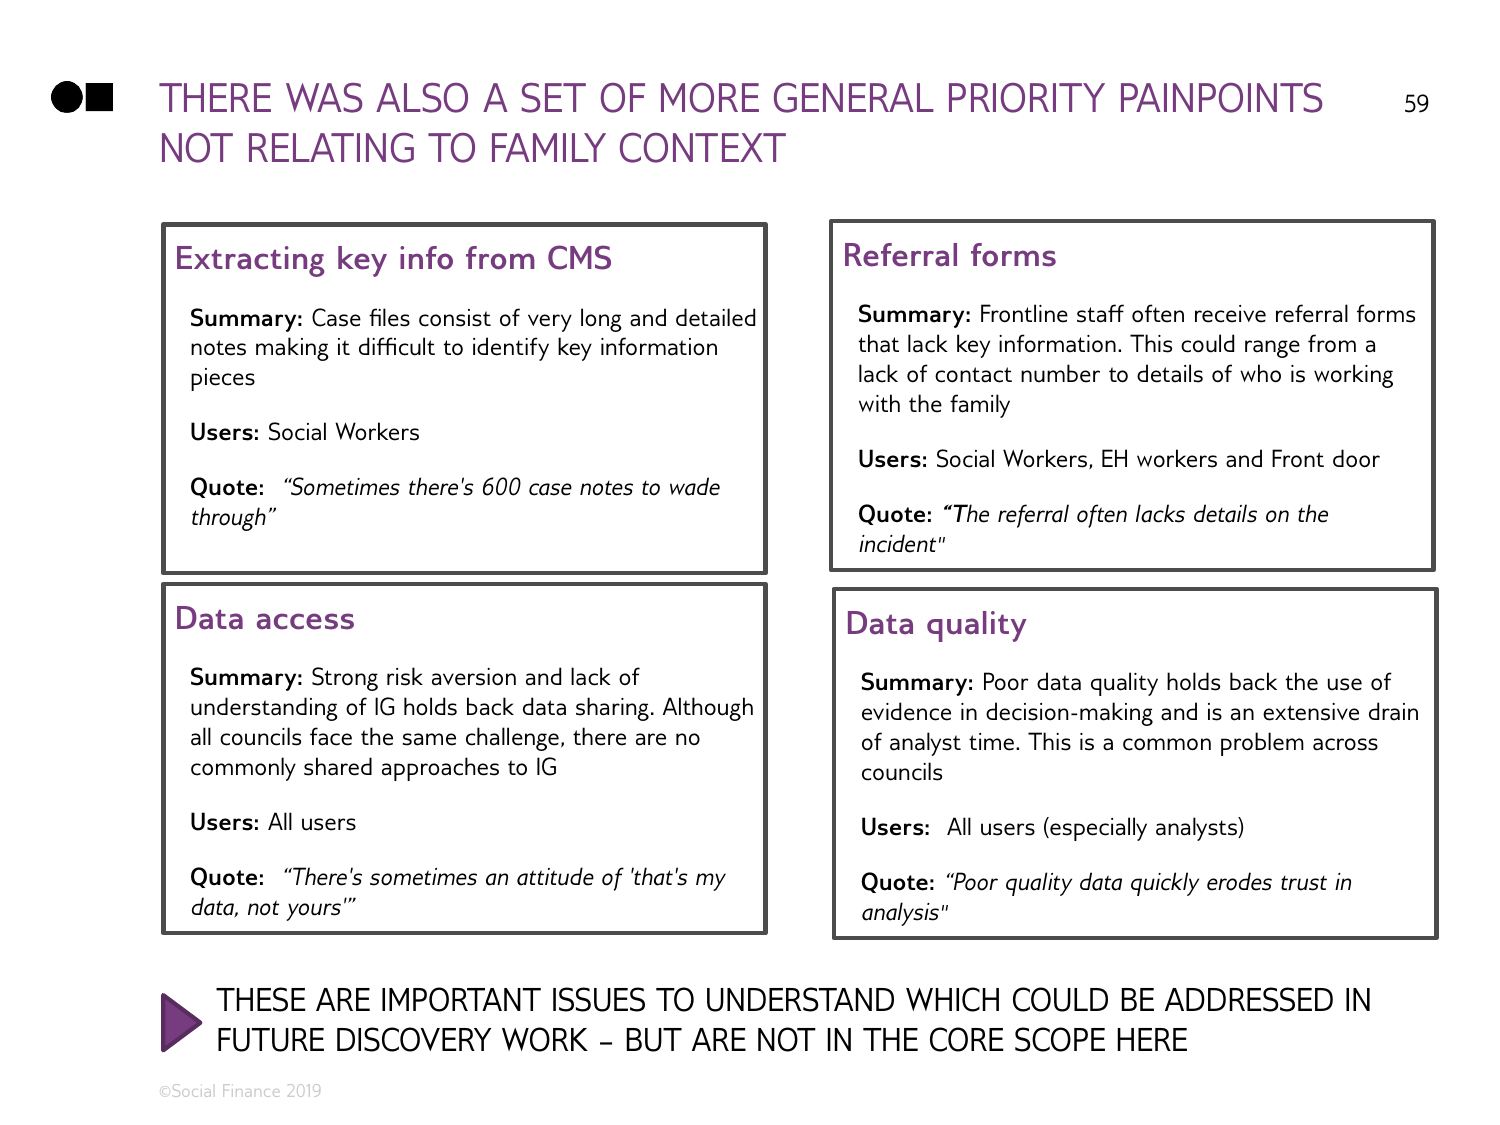

# There was also a set of more general priority painpoints not relating to family context
59
Referral forms
Summary: Frontline staff often receive referral forms that lack key information. This could range from a lack of contact number to details of who is working with the family
Users: Social Workers, EH workers and Front door
Quote: “The referral often lacks details on the incident"
Extracting key info from CMS
Summary: Case files consist of very long and detailed notes making it difficult to identify key information pieces
Users: Social Workers
Quote:  “Sometimes there's 600 case notes to wade through”
Data access
Summary: Strong risk aversion and lack of understanding of IG holds back data sharing. Although all councils face the same challenge, there are no commonly shared approaches to IG
Users: All users
Quote:  “There's sometimes an attitude of 'that's my data, not yours'”

Data quality
Summary: Poor data quality holds back the use of evidence in decision-making and is an extensive drain of analyst time. This is a common problem across councils
Users:  All users (especially analysts)
Quote: “Poor quality data quickly erodes trust in analysis"
These are important issues to understand which could be addressed in future discovery work – but are not in the core scope here